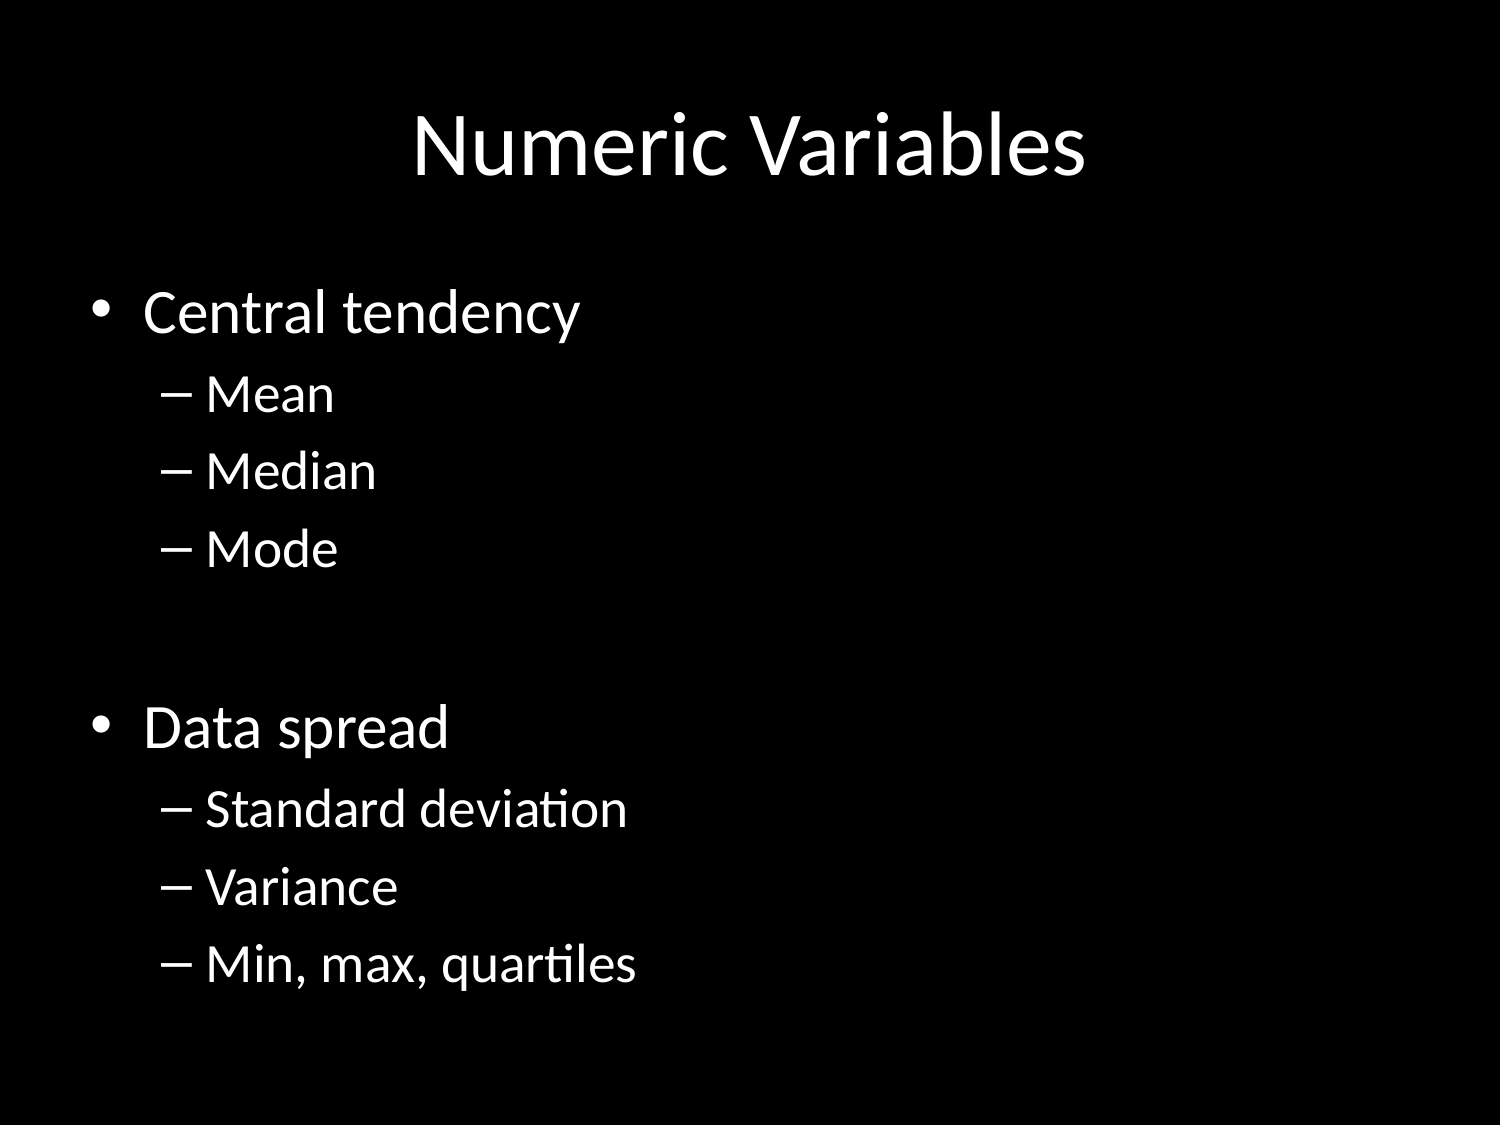

# Numeric Variables
Central tendency
Mean
Median
Mode

Data spread
Standard deviation
Variance
Min, max, quartiles